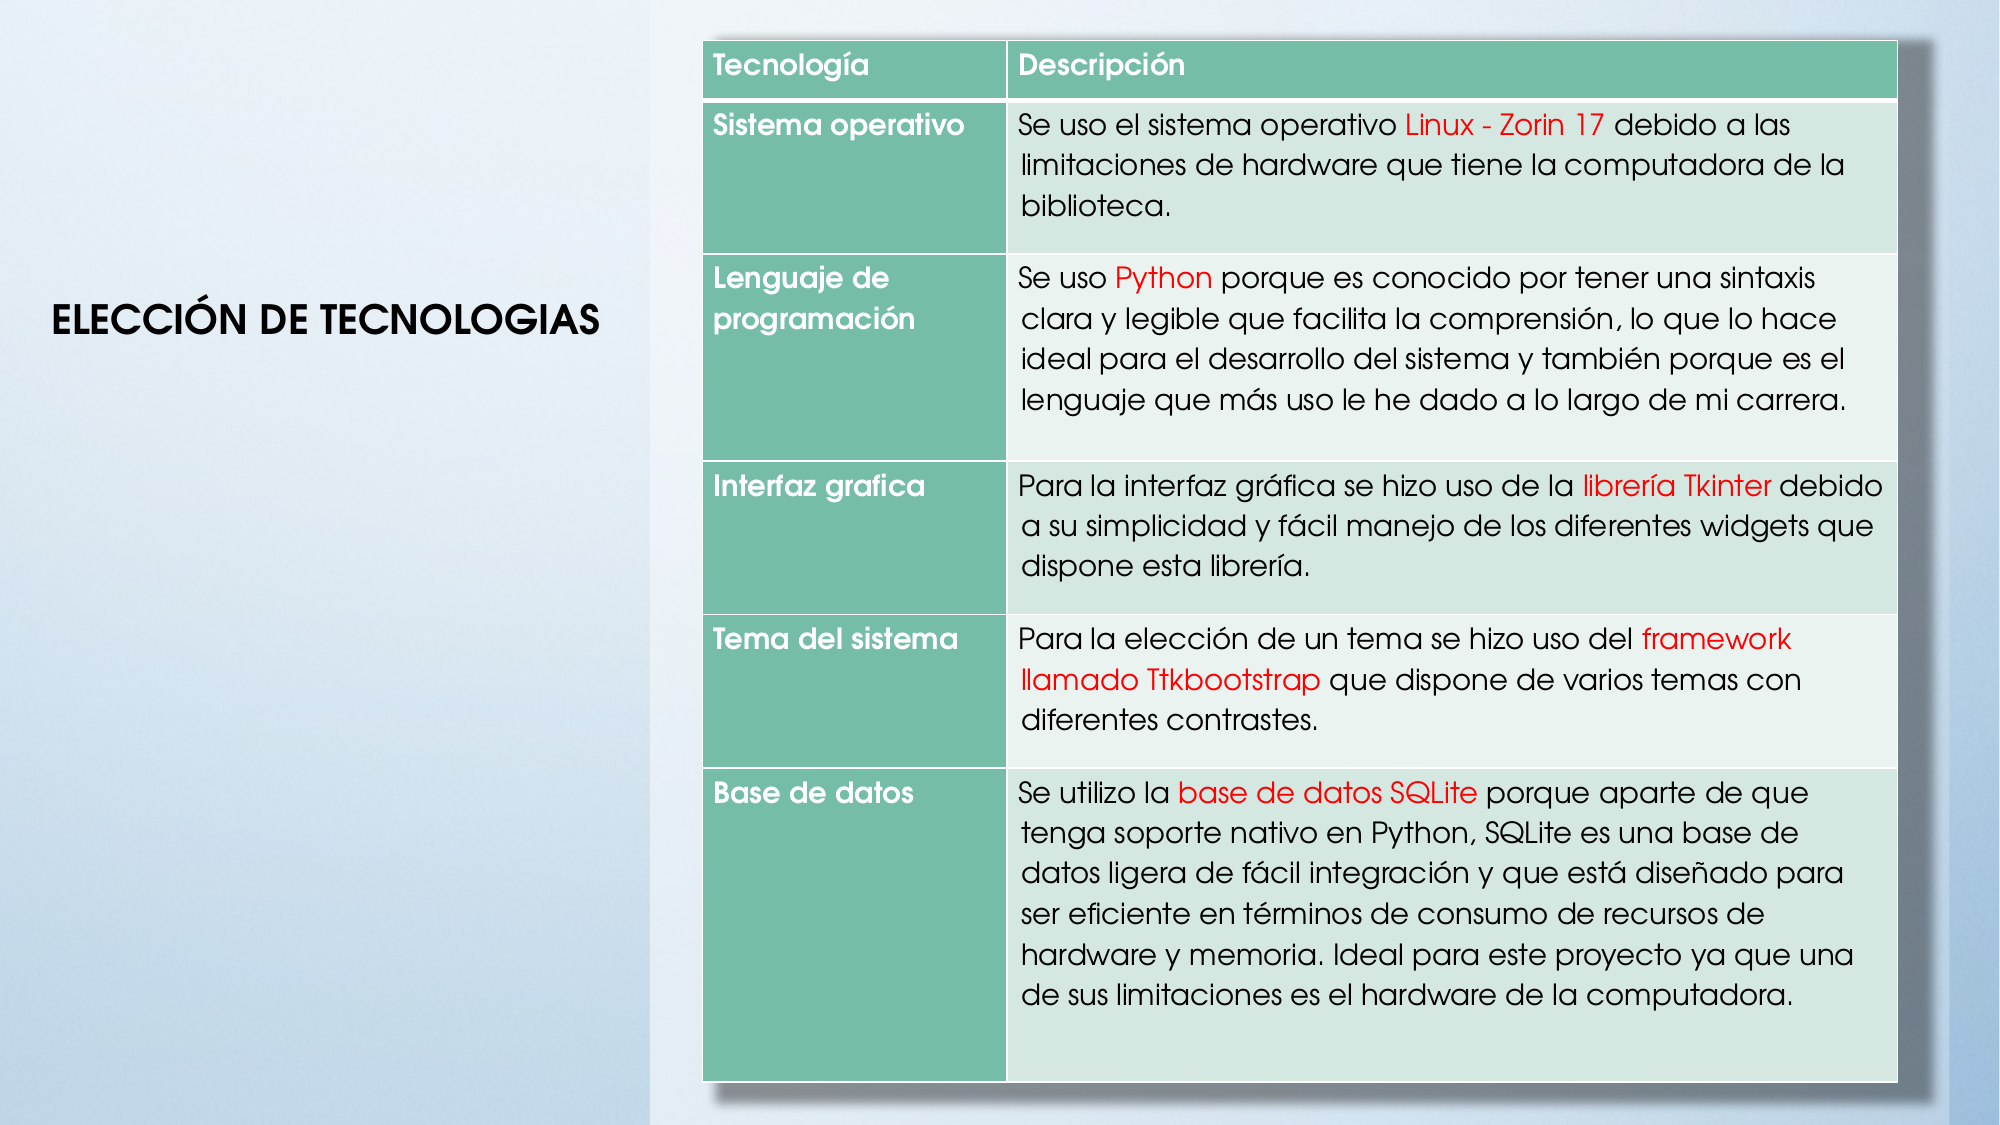

| Tecnología | Descripción |
| --- | --- |
| Sistema operativo | Se uso el sistema operativo Linux - Zorin 17 debido a las limitaciones de hardware que tiene la computadora de la biblioteca. |
| Lenguaje de programación | Se uso Python porque es conocido por tener una sintaxis clara y legible que facilita la comprensión, lo que lo hace ideal para el desarrollo del sistema y también porque es el lenguaje que más uso le he dado a lo largo de mi carrera. |
| Interfaz grafica | Para la interfaz gráfica se hizo uso de la librería Tkinter debido a su simplicidad y fácil manejo de los diferentes widgets que dispone esta librería. |
| Tema del sistema | Para la elección de un tema se hizo uso del framework llamado Ttkbootstrap que dispone de varios temas con diferentes contrastes. |
| Base de datos | Se utilizo la base de datos SQLite porque aparte de que tenga soporte nativo en Python, SQLite es una base de datos ligera de fácil integración y que está diseñado para ser eficiente en términos de consumo de recursos de hardware y memoria. Ideal para este proyecto ya que una de sus limitaciones es el hardware de la computadora. |
# ELECCIÓN DE TECNOLOGIAS